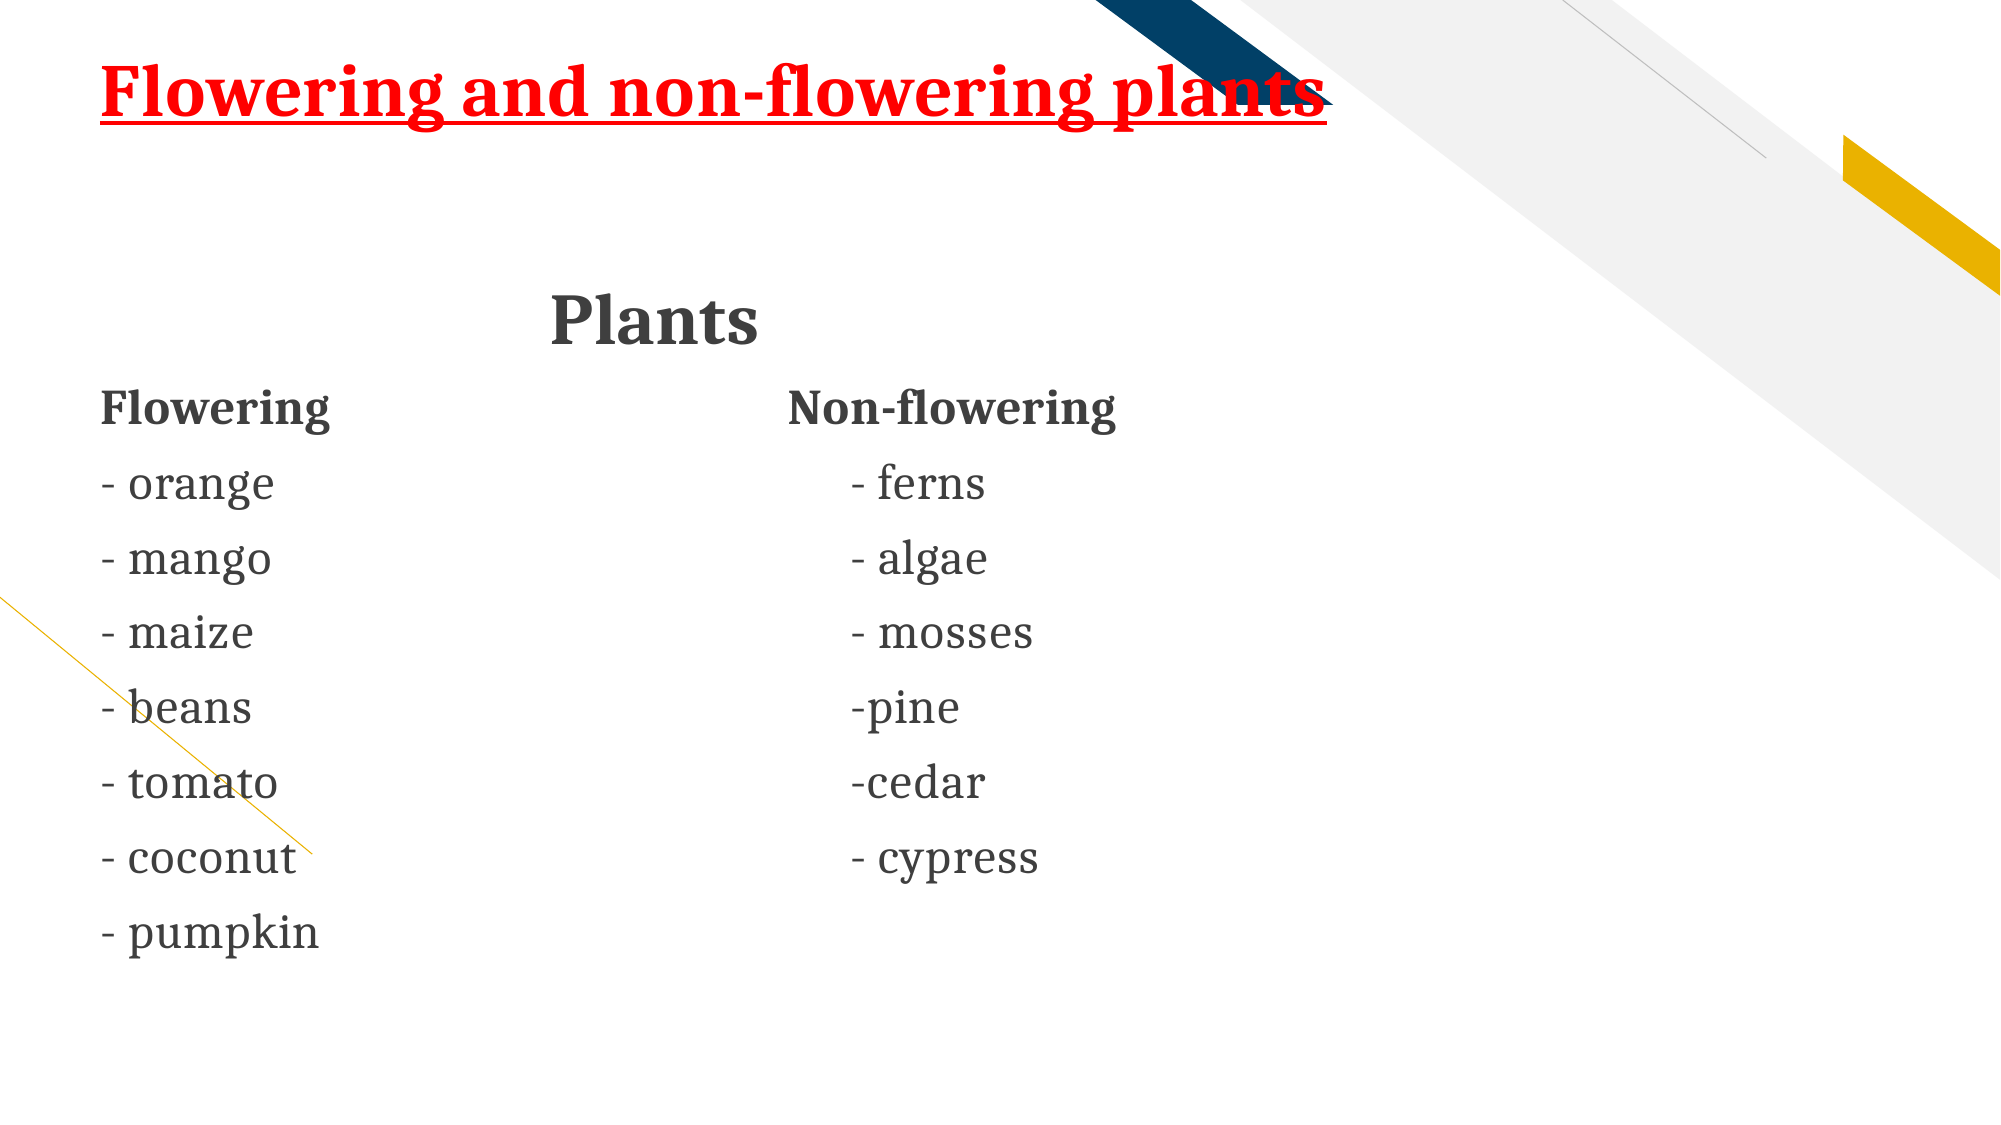

# Flowering and non-flowering plants
			Plants
Flowering			        Non-flowering
- orange				- ferns
- mango				- algae
- maize				- mosses
- beans				-pine
- tomato				-cedar
- coconut				- cypress
- pumpkin